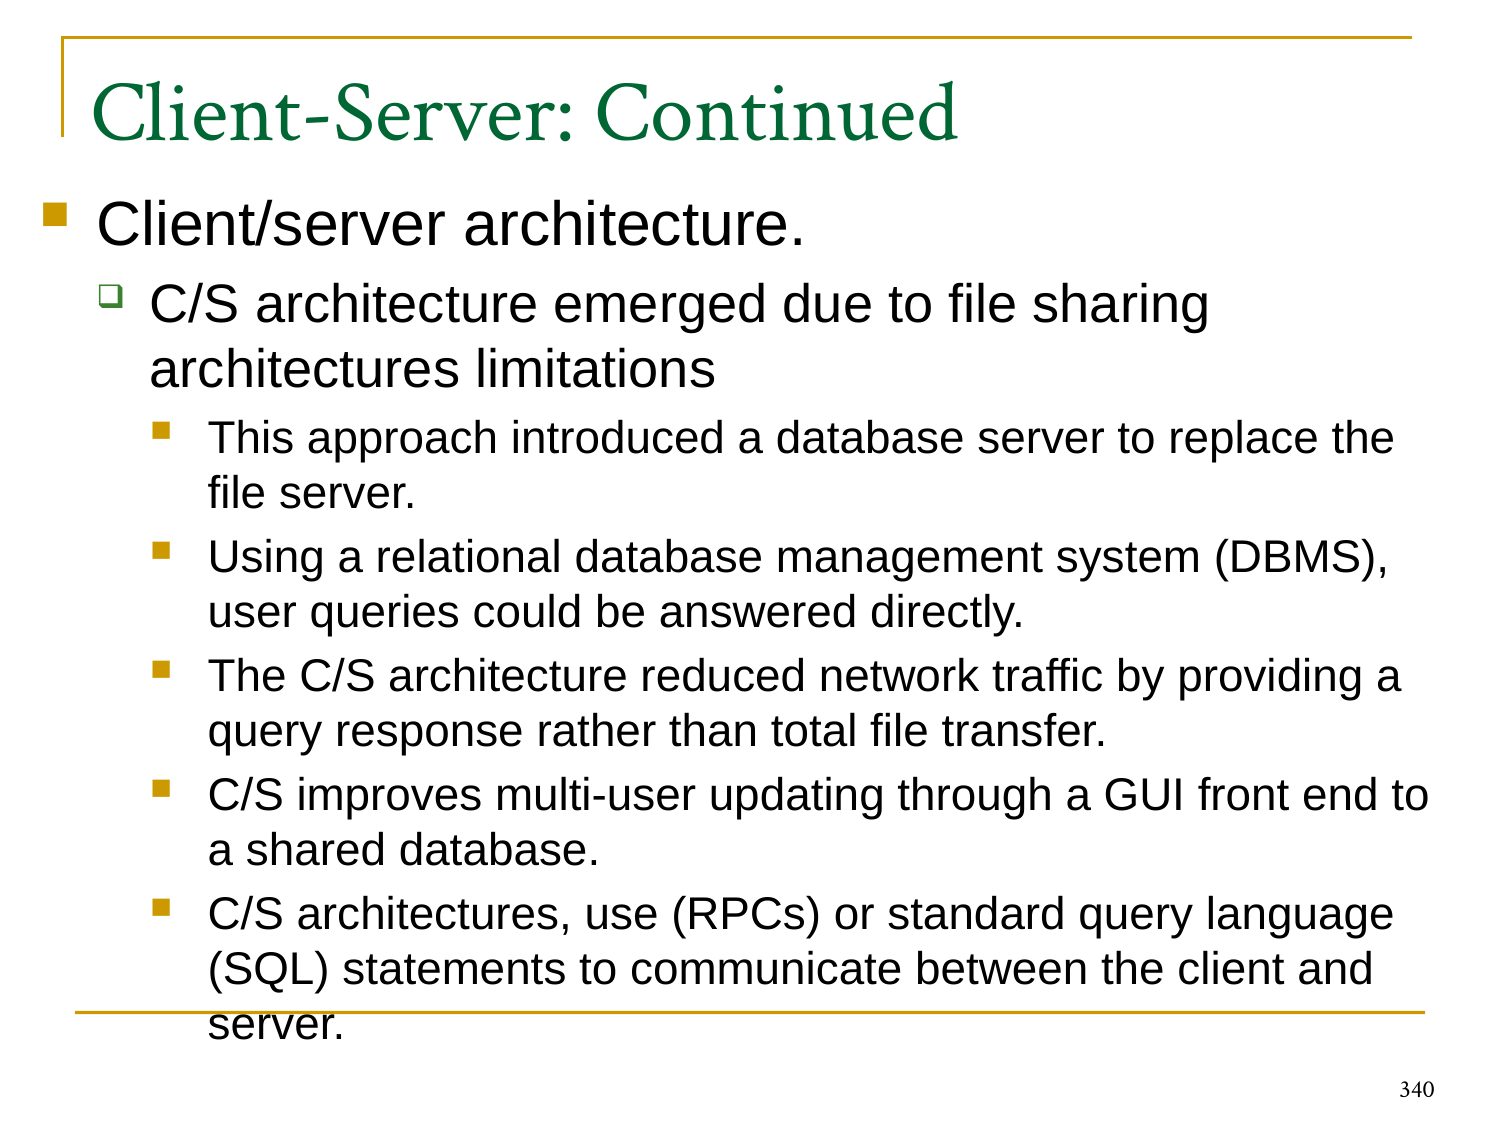

# Client-Server: Continued
Client/server architecture.
C/S architecture emerged due to file sharing architectures limitations
This approach introduced a database server to replace the file server.
Using a relational database management system (DBMS), user queries could be answered directly.
The C/S architecture reduced network traffic by providing a query response rather than total file transfer.
C/S improves multi-user updating through a GUI front end to a shared database.
C/S architectures, use (RPCs) or standard query language (SQL) statements to communicate between the client and server.
340